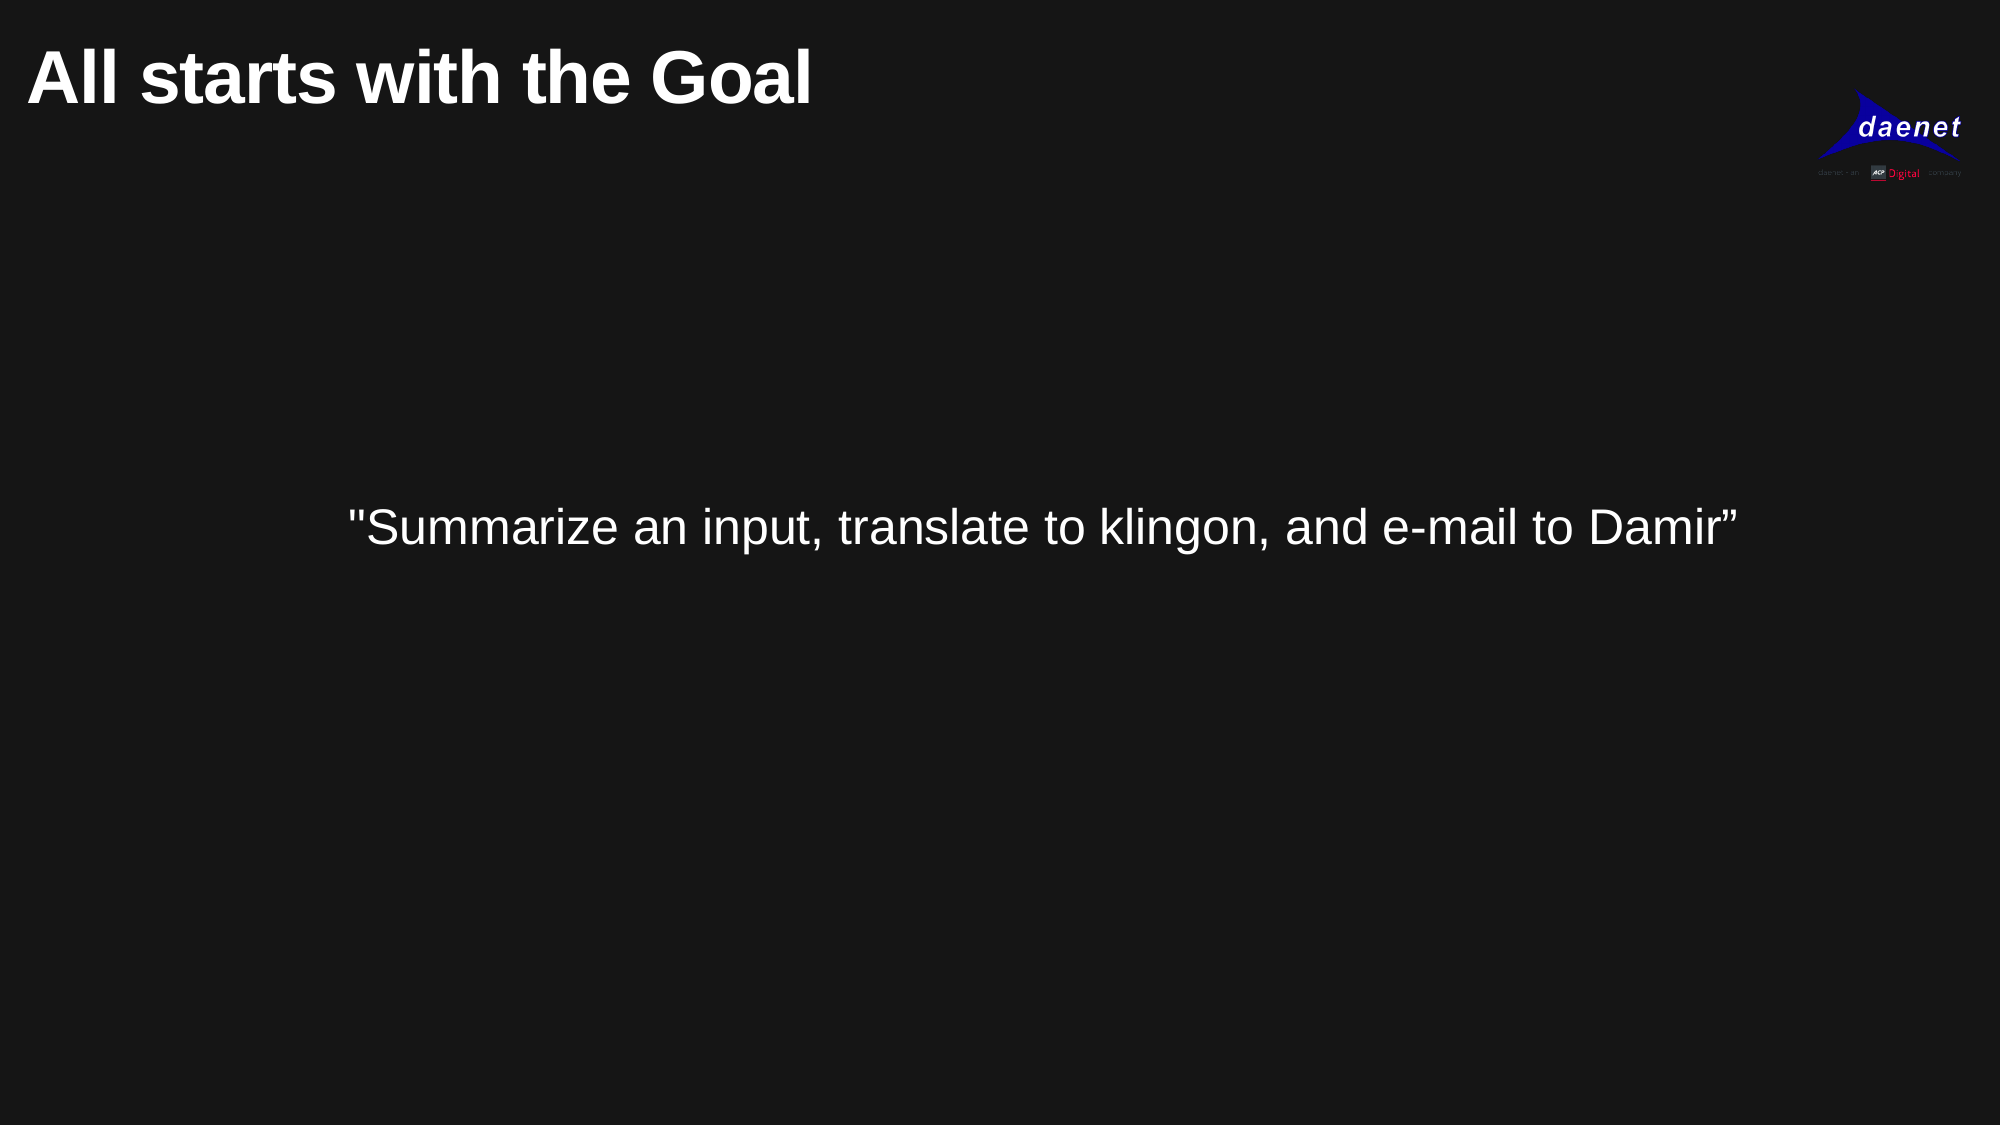

# All starts with the Goal
"Summarize an input, translate to klingon, and e-mail to Damir”